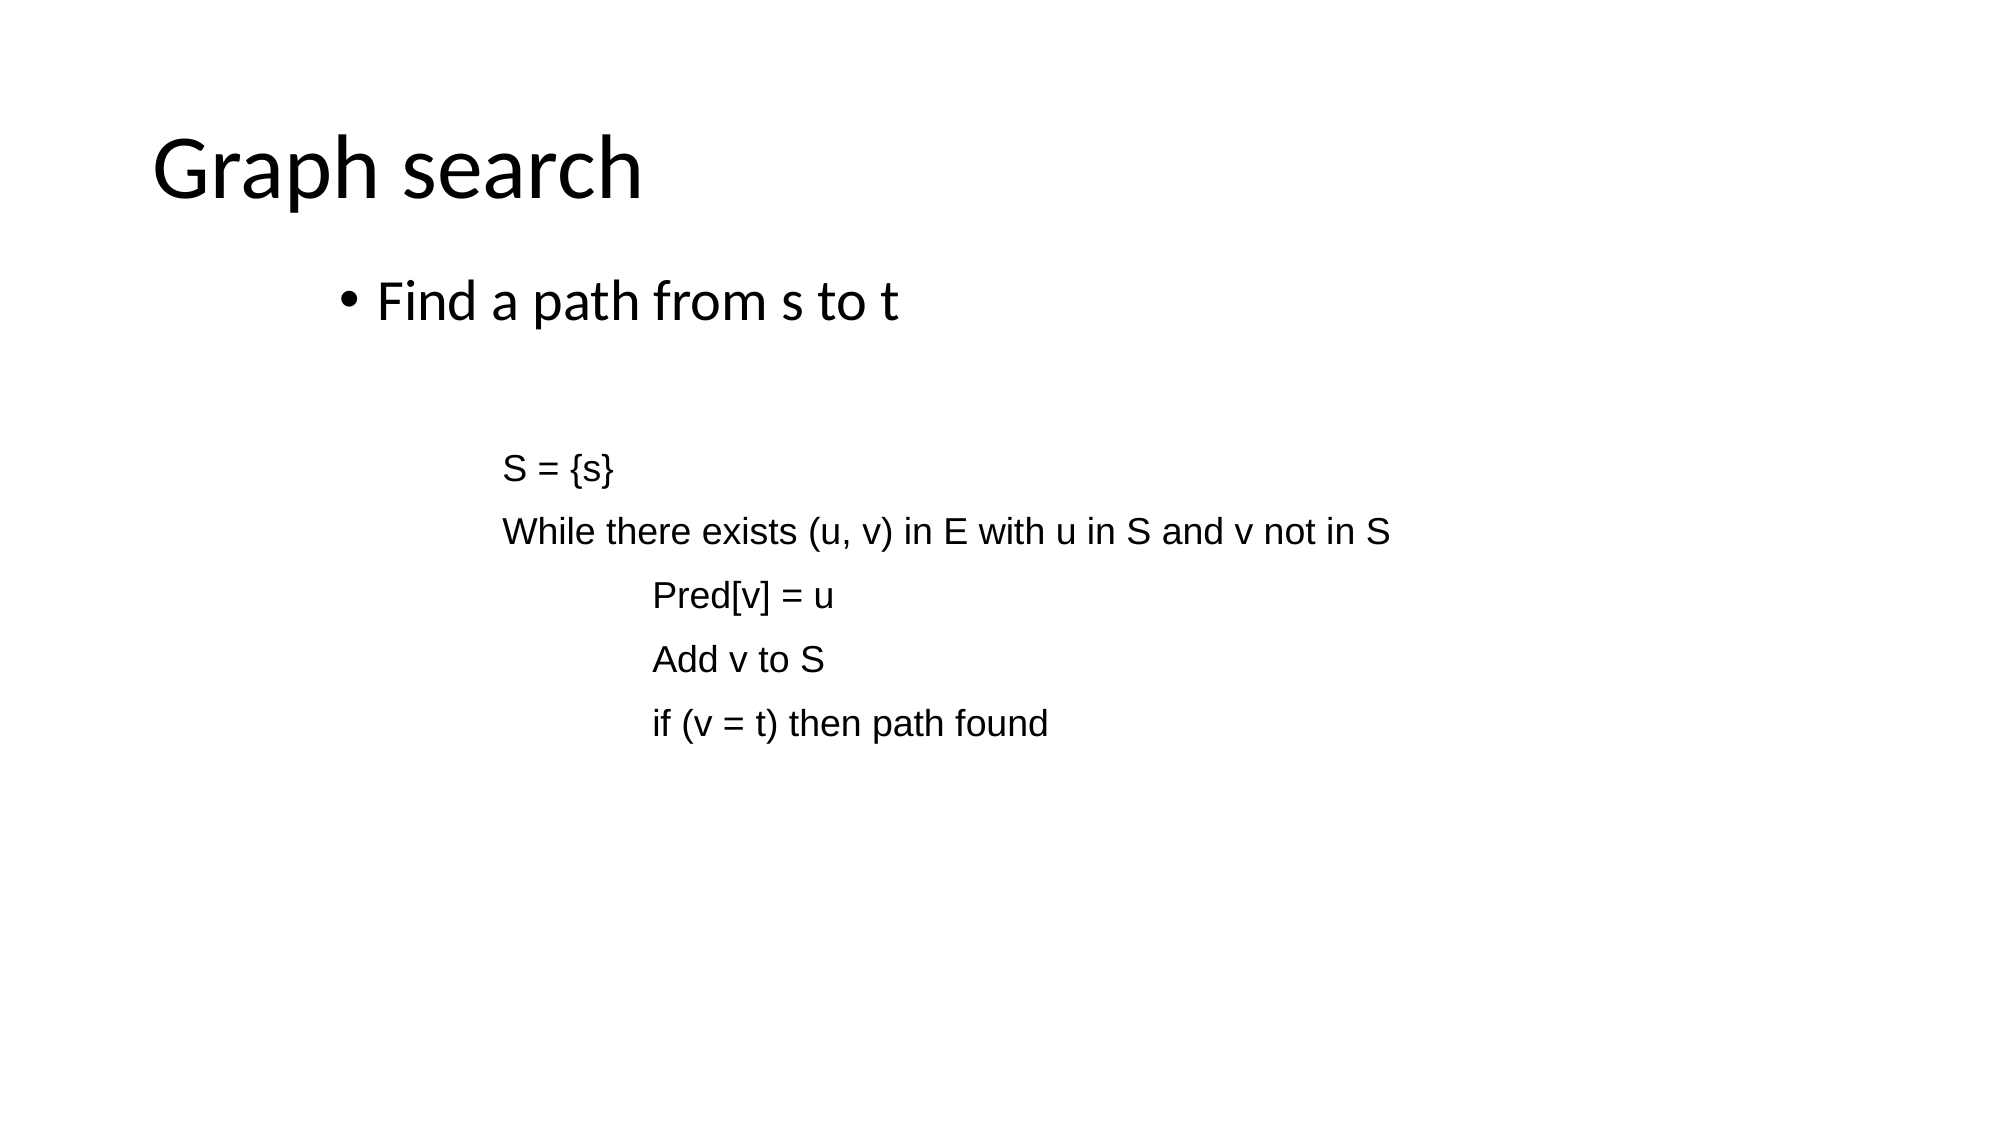

# Graph search
Find a path from s to t
S = {s}
While there exists (u, v) in E with u in S and v not in S
	Pred[v] = u
	Add v to S
	if (v = t) then path found